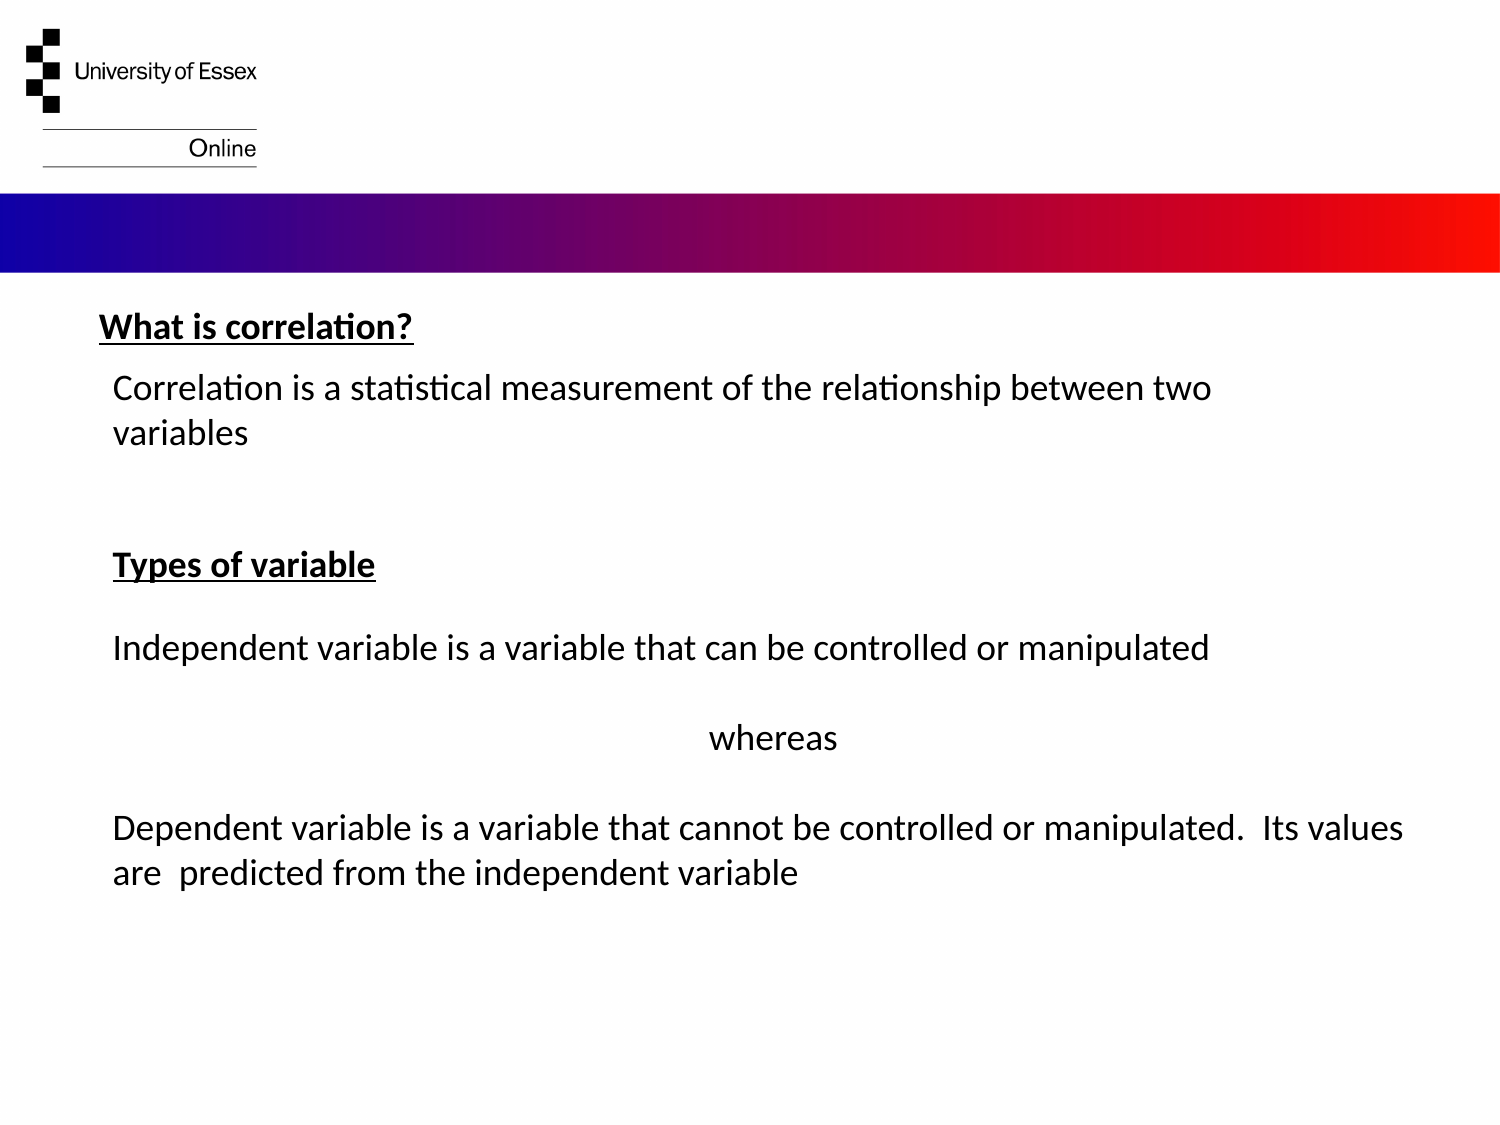

What is correlation?
Correlation is a statistical measurement of the relationship between two variables
Types of variable
Independent variable is a variable that can be controlled or manipulated

whereas

Dependent variable is a variable that cannot be controlled or manipulated.  Its values are  predicted from the independent variable